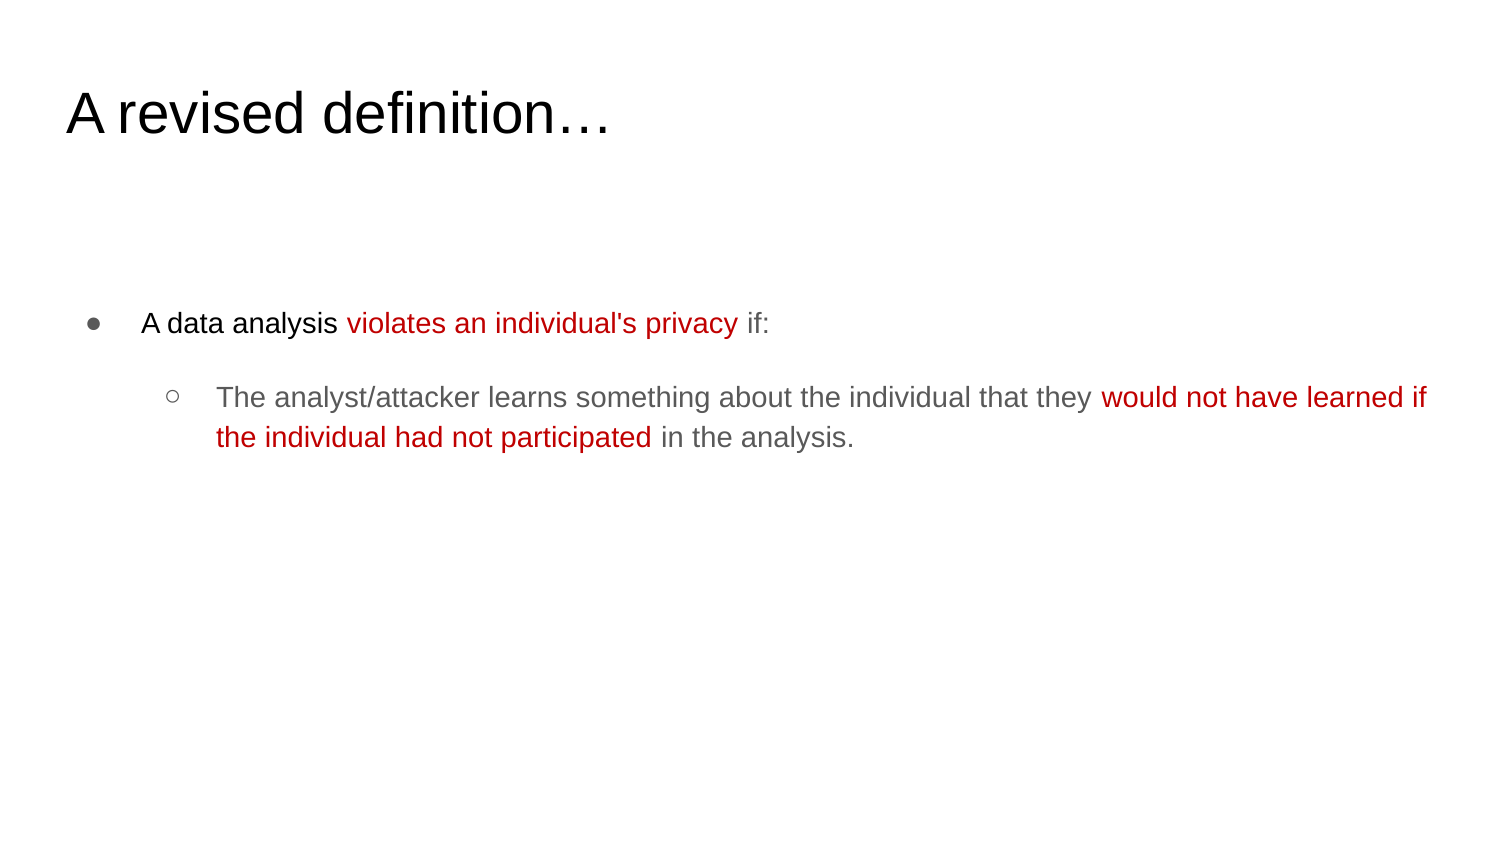

# A revised definition…
A data analysis violates an individual's privacy if:
The analyst/attacker learns something about the individual that they would not have learned if the individual had not participated in the analysis.